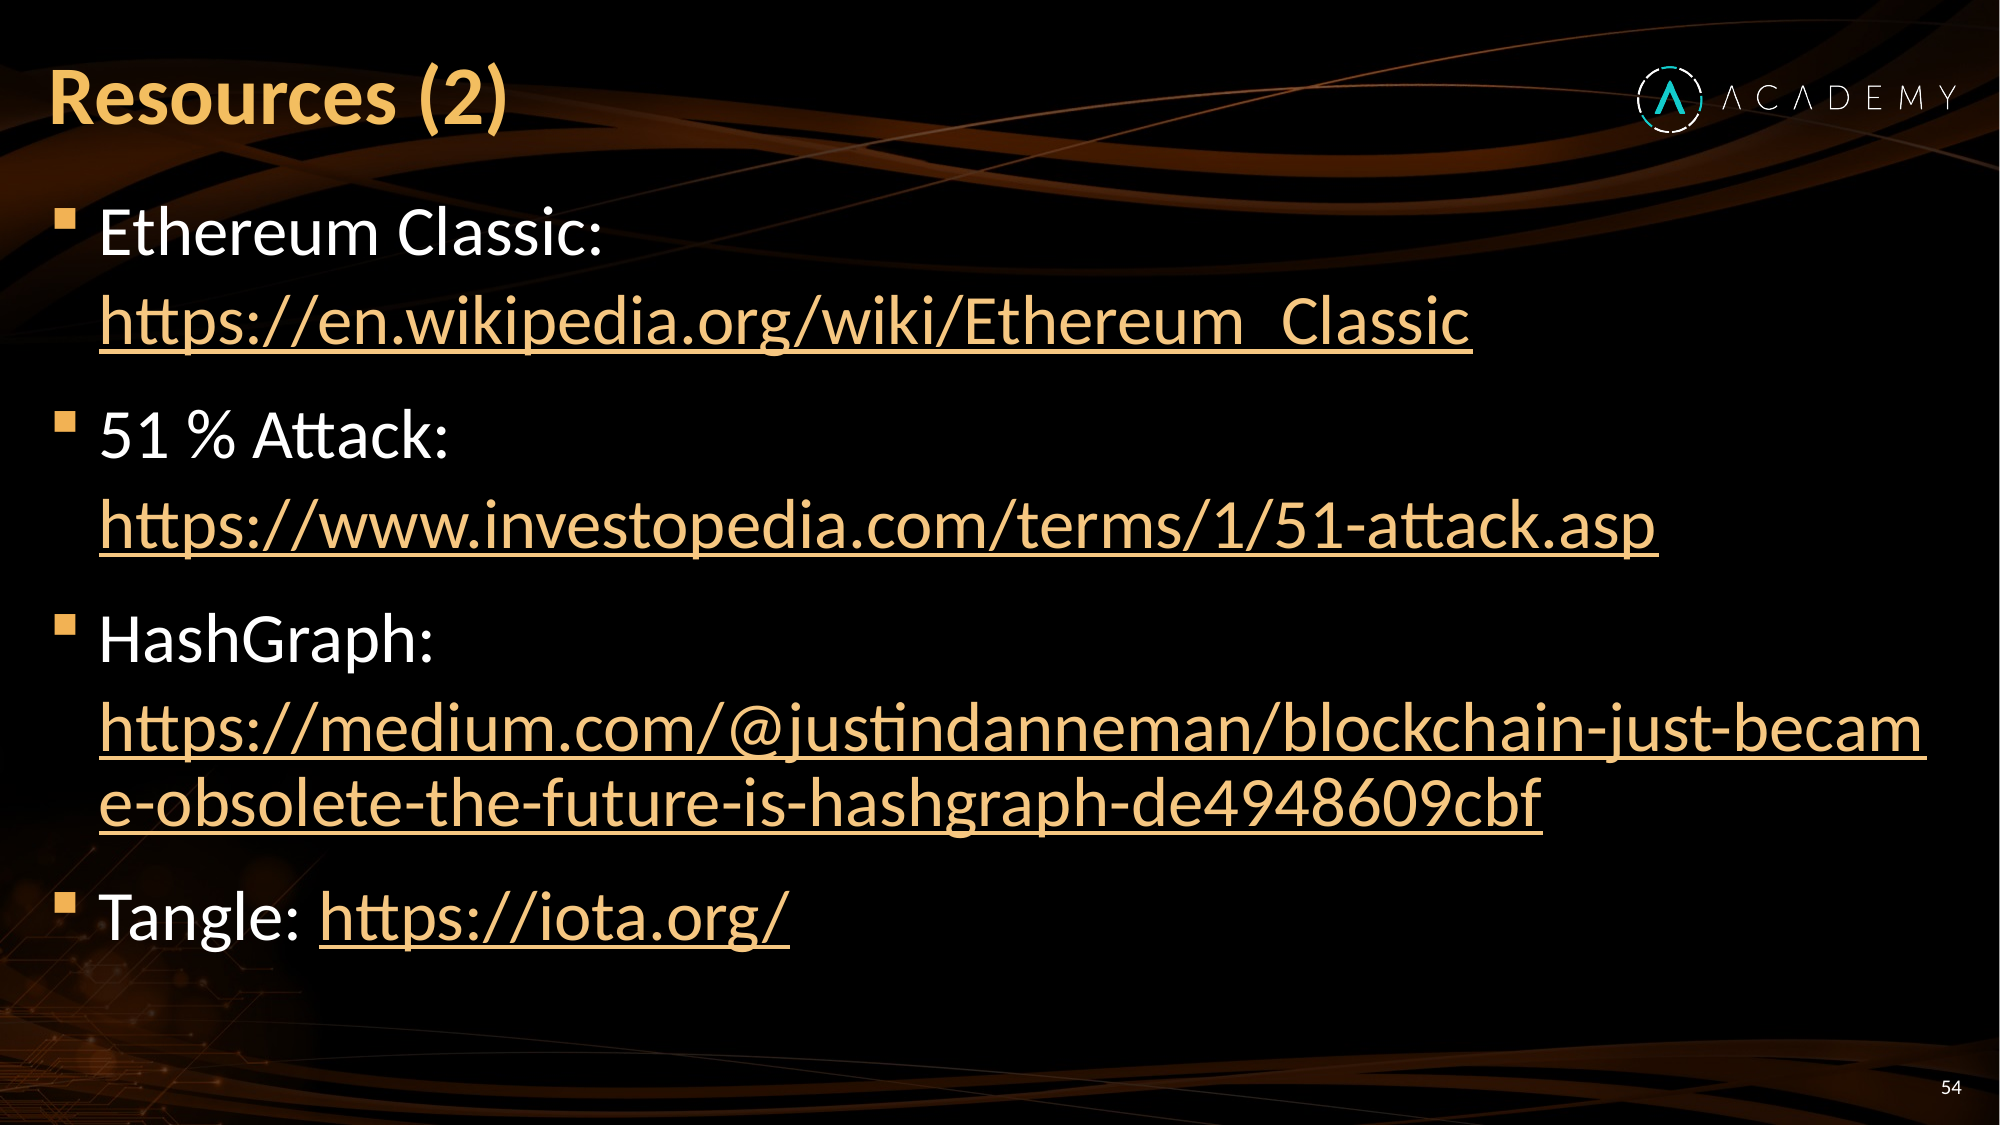

# Resources (2)
Ethereum Classic: https://en.wikipedia.org/wiki/Ethereum_Classic
51 % Attack: https://www.investopedia.com/terms/1/51-attack.asp
HashGraph: https://medium.com/@justindanneman/blockchain-just-became-obsolete-the-future-is-hashgraph-de4948609cbf
Tangle: https://iota.org/
54